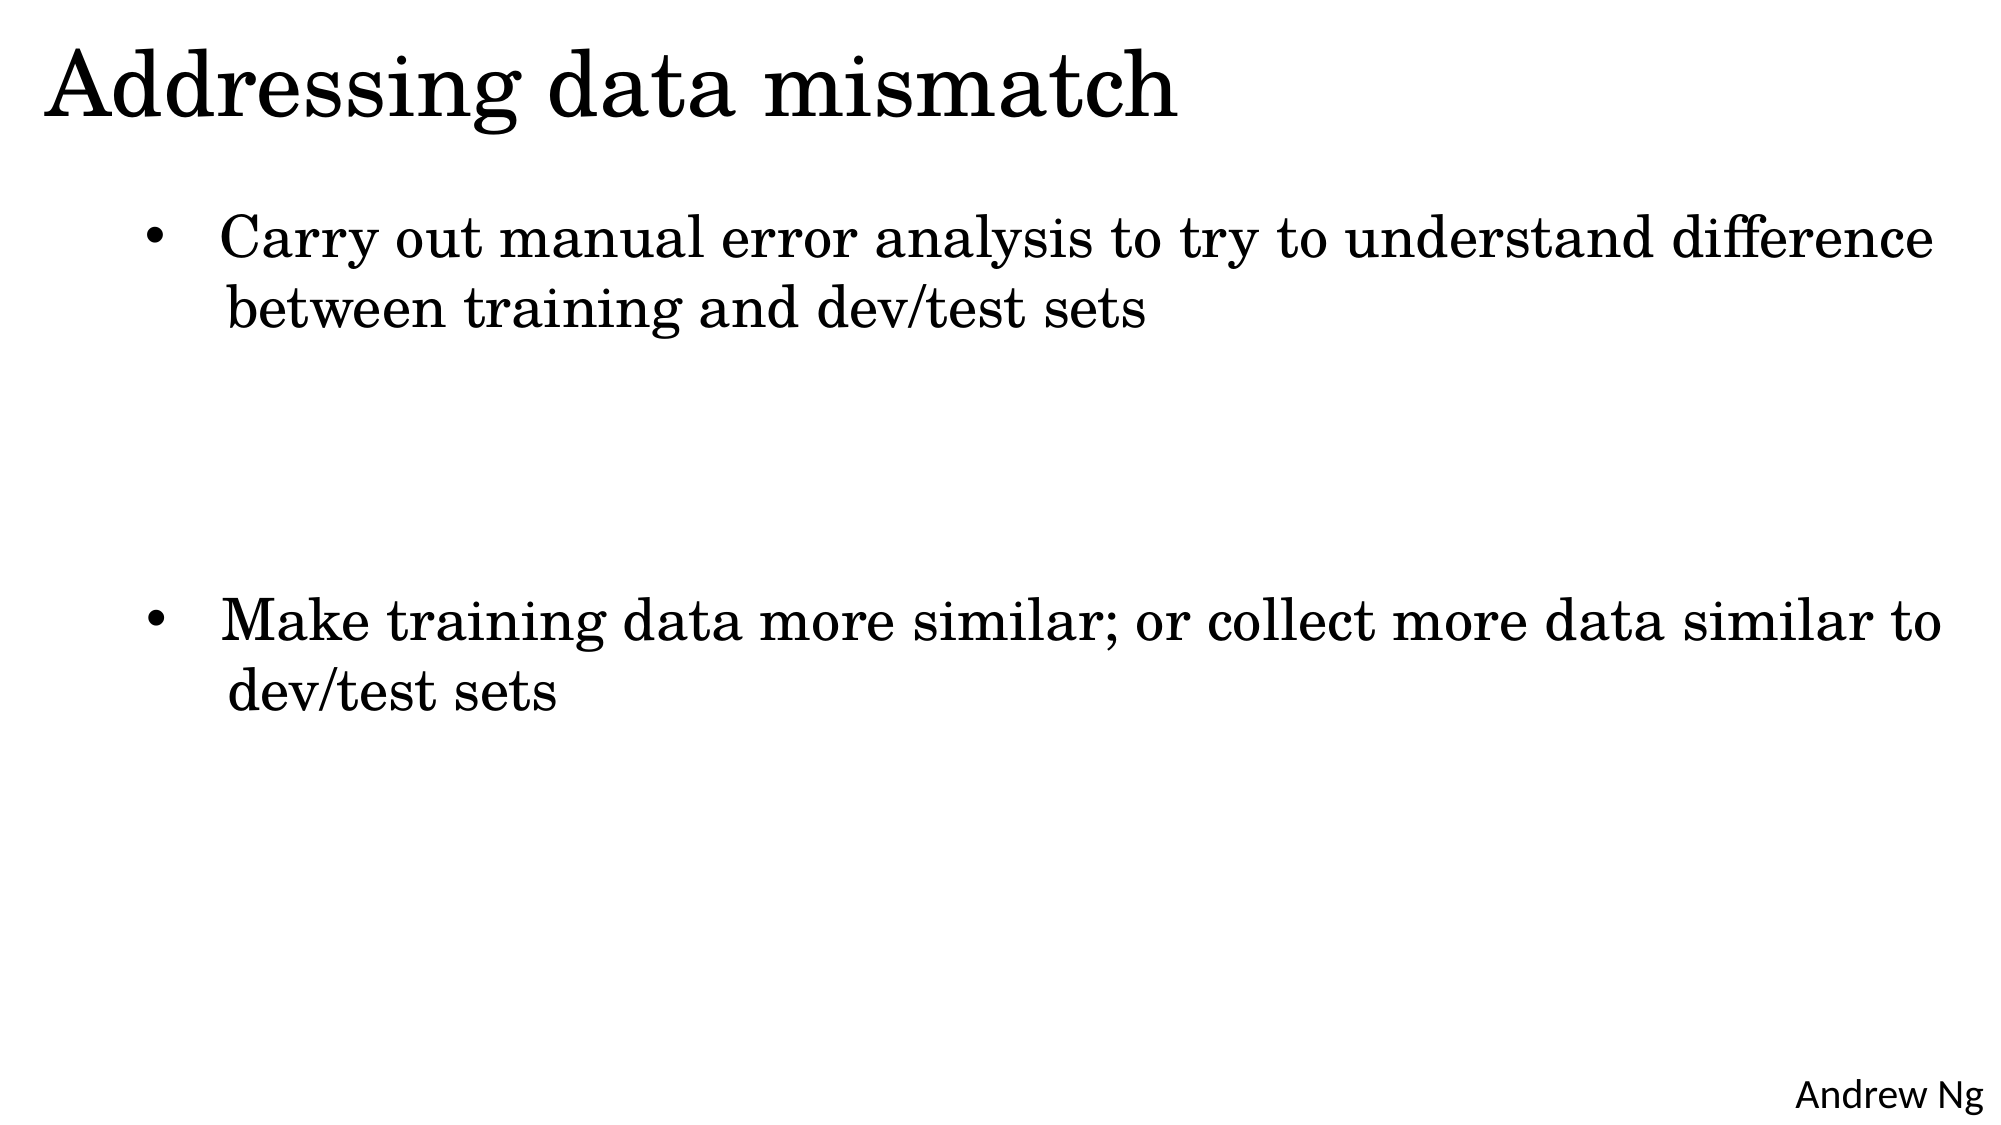

# Addressing data mismatch
Carry out manual error analysis to try to understand difference
     between training and dev/test sets
Make training data more similar; or collect more data similar to
     dev/test sets